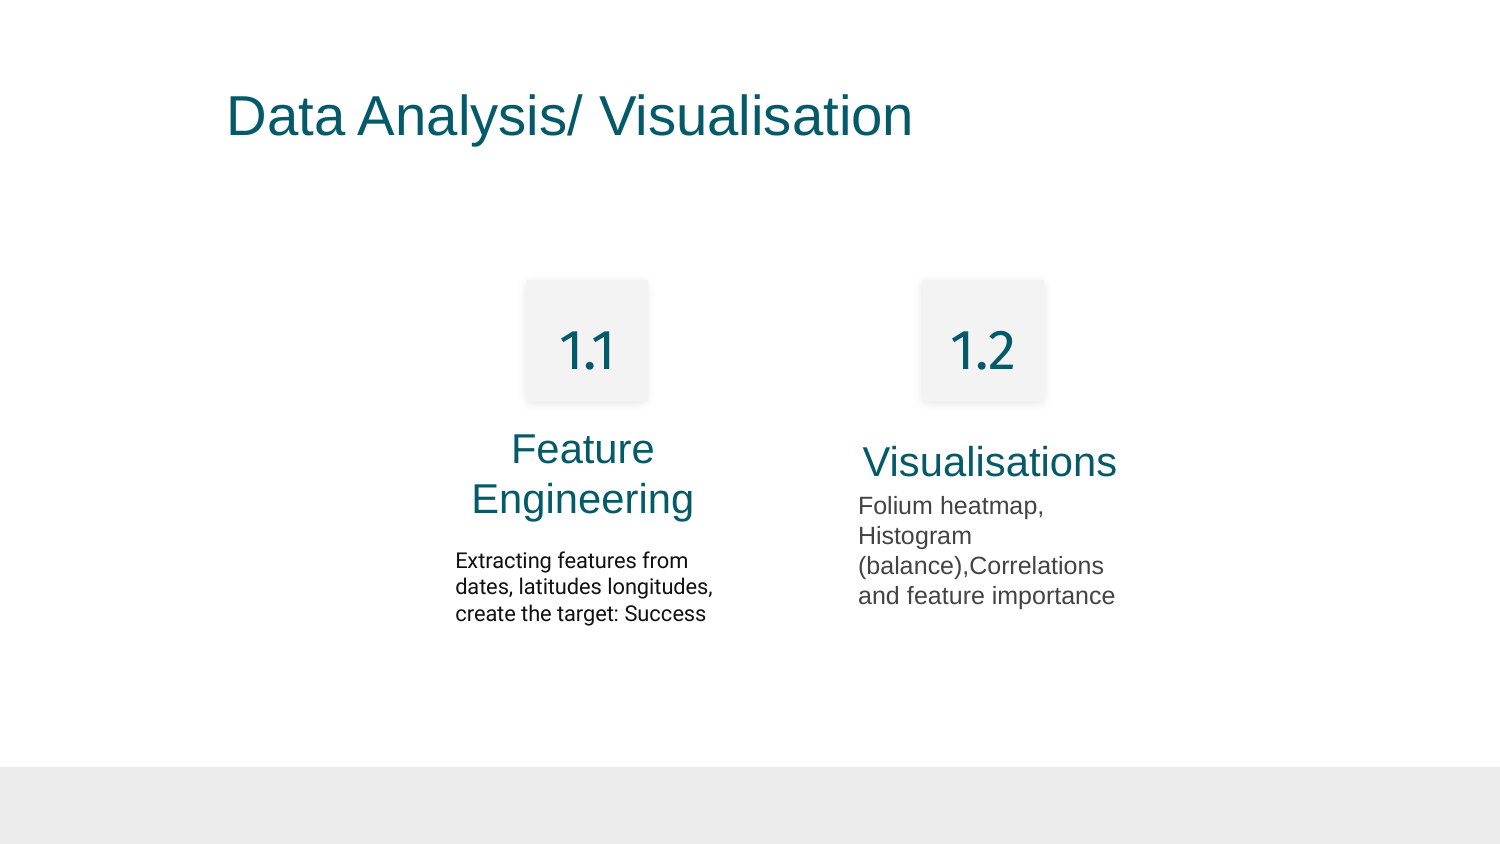

# Data Analysis/ Visualisation

1.1
1.2
Feature Engineering
Visualisations
Folium heatmap, Histogram (balance),Correlations and feature importance
Extracting features from dates, latitudes longitudes, create the target: Success